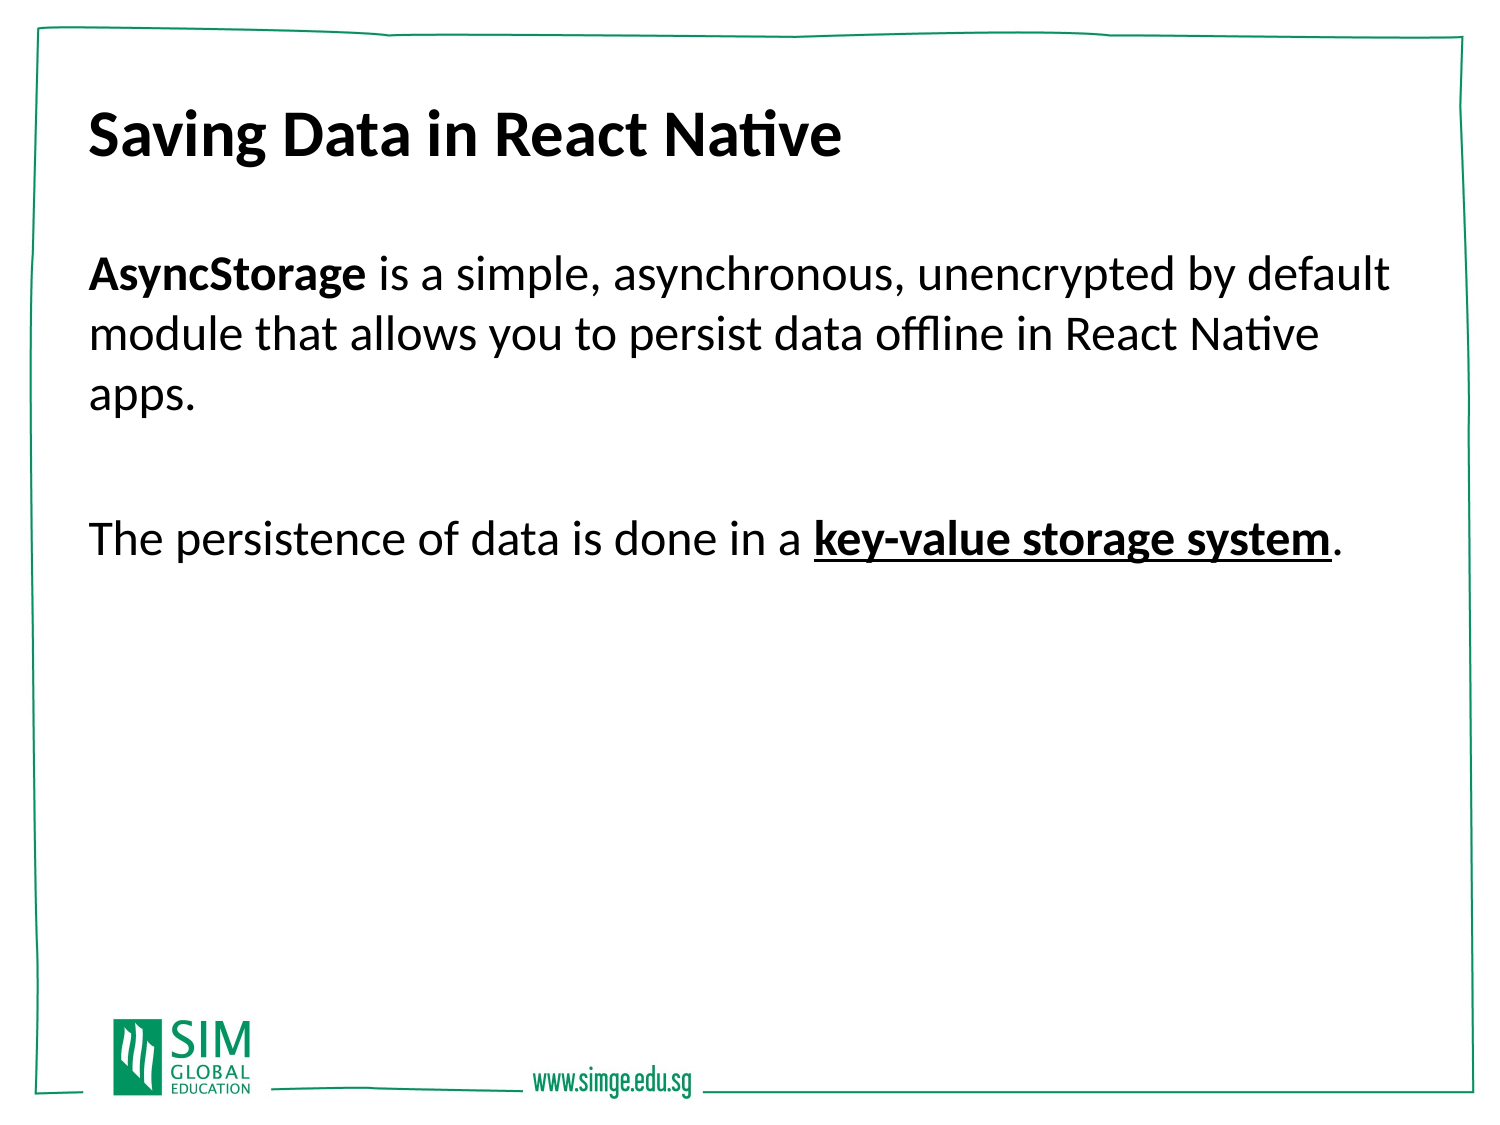

Saving Data in React Native
AsyncStorage is a simple, asynchronous, unencrypted by default module that allows you to persist data offline in React Native apps.

The persistence of data is done in a key-value storage system.